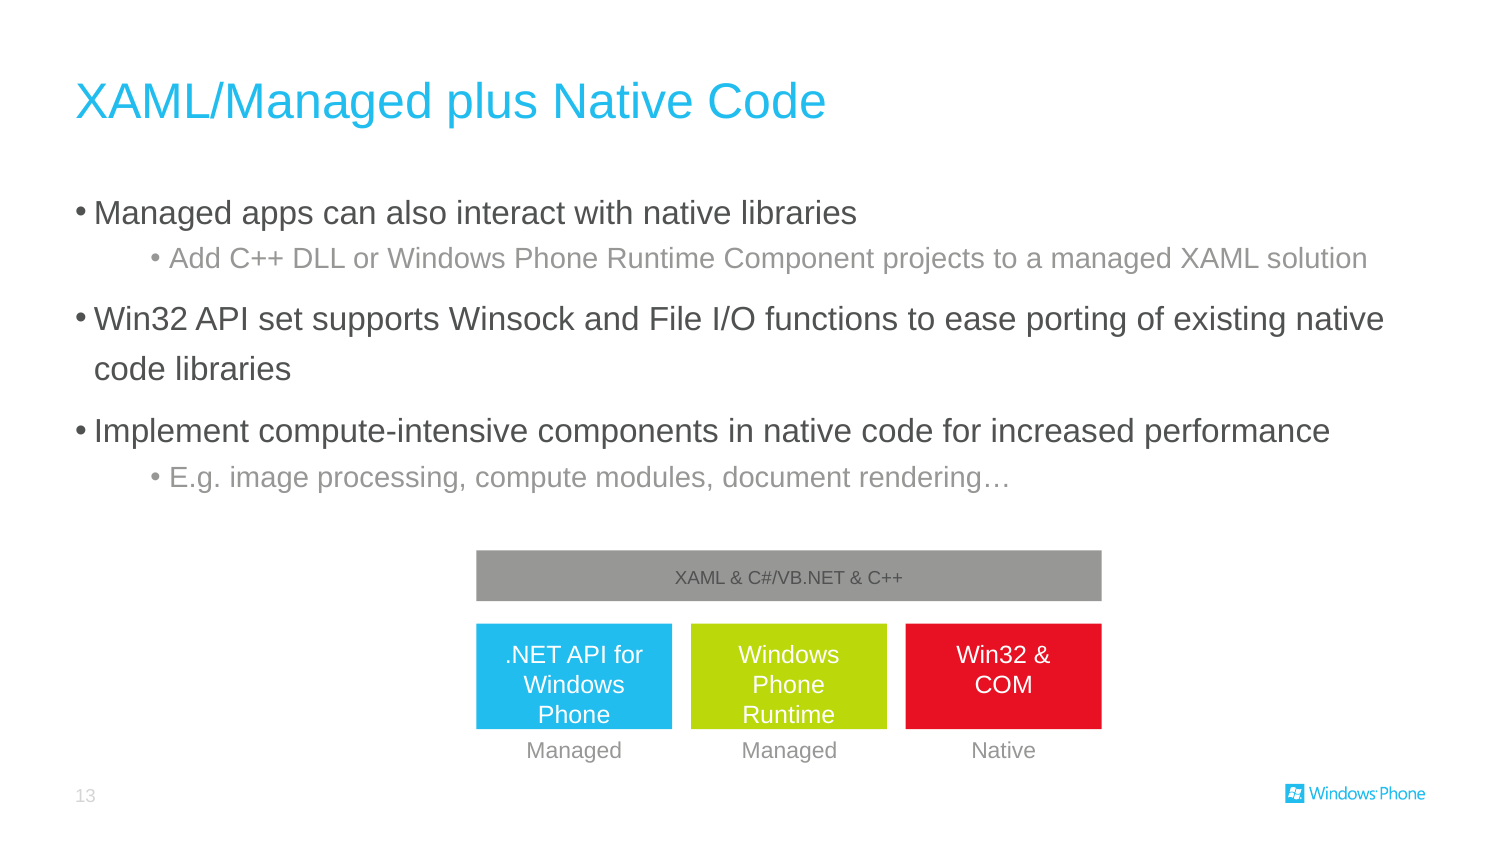

# XAML/Managed plus Native Code
Managed apps can also interact with native libraries
Add C++ DLL or Windows Phone Runtime Component projects to a managed XAML solution
Win32 API set supports Winsock and File I/O functions to ease porting of existing native code libraries
Implement compute-intensive components in native code for increased performance
E.g. image processing, compute modules, document rendering…

XAML & C#/VB.NET & C++
.NET API for Windows Phone
Windows Phone Runtime
Win32 & COM
Managed
Managed
Native
13